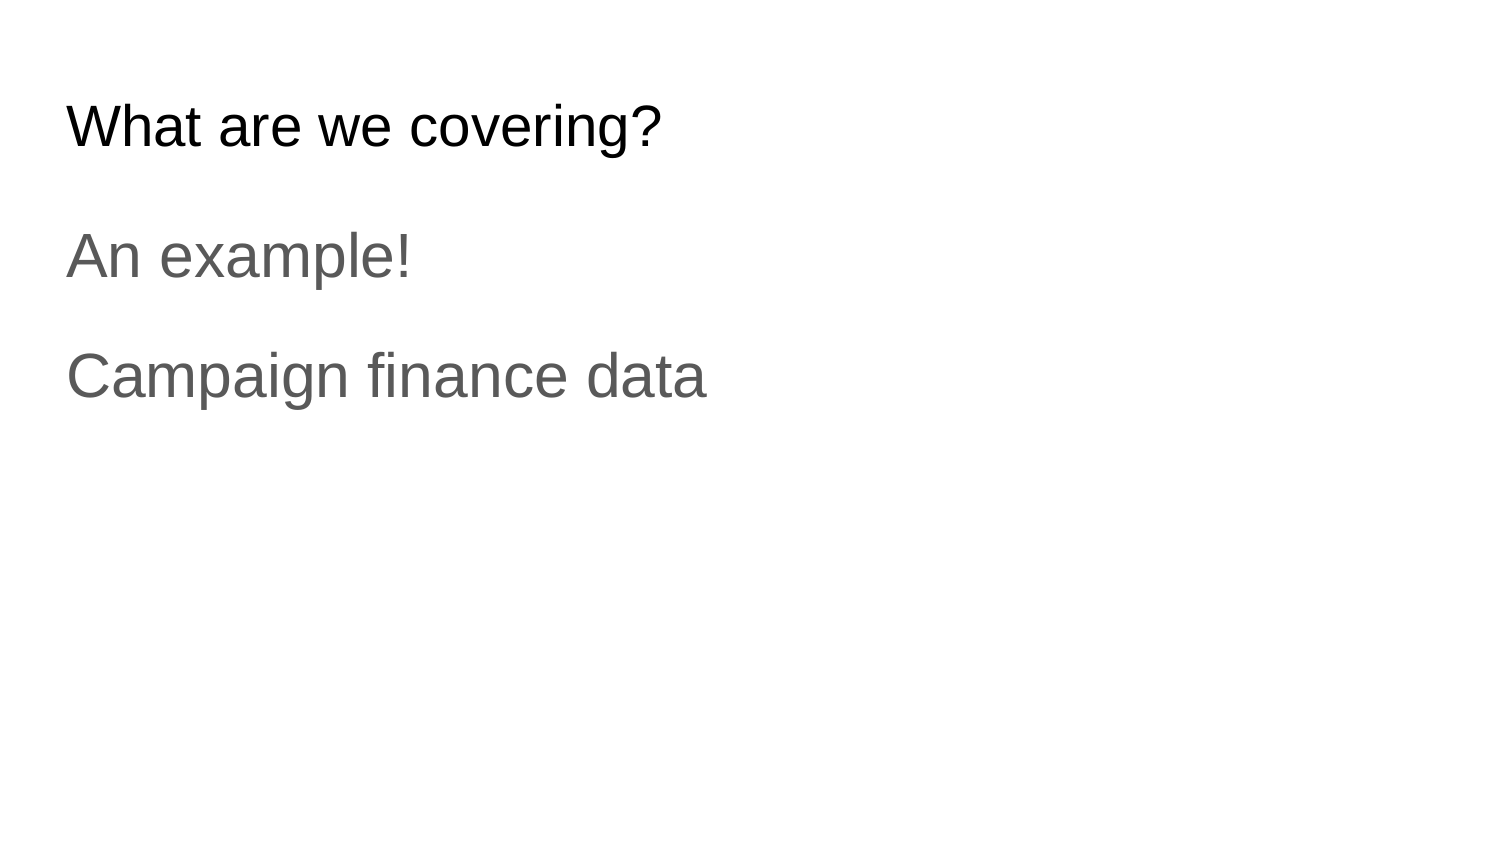

# What are we covering?
An example!
Campaign finance data